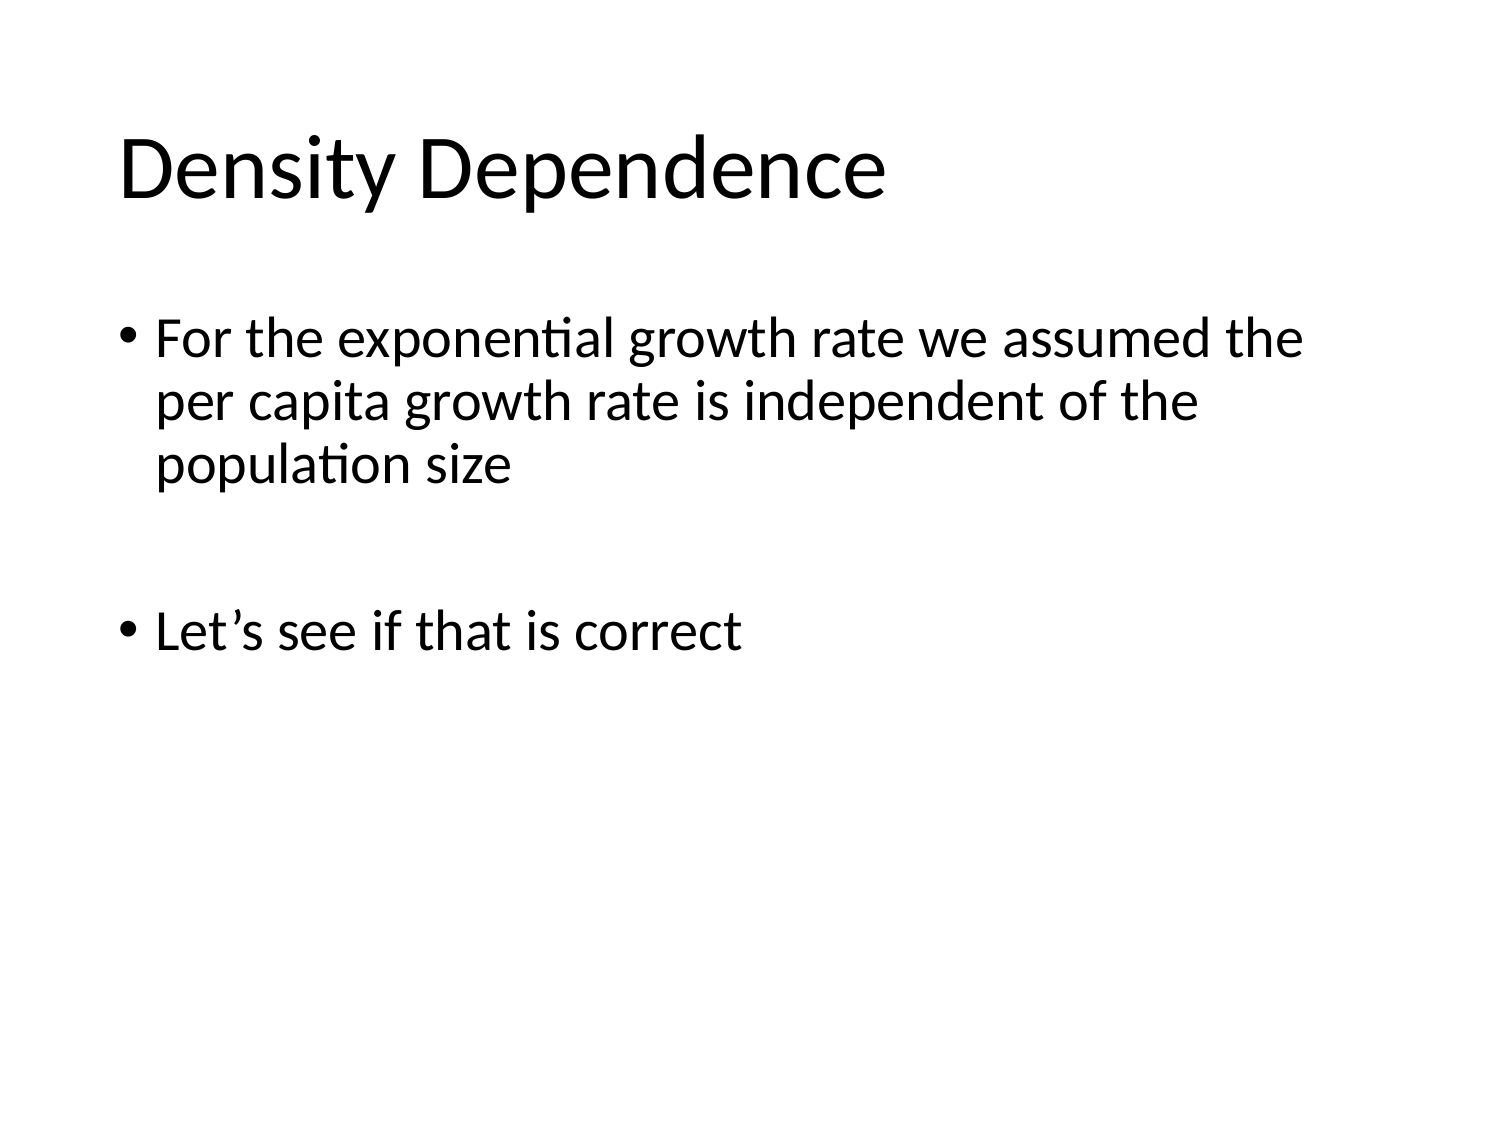

# Density Dependence
For the exponential growth rate we assumed the per capita growth rate is independent of the population size

Let’s see if that is correct